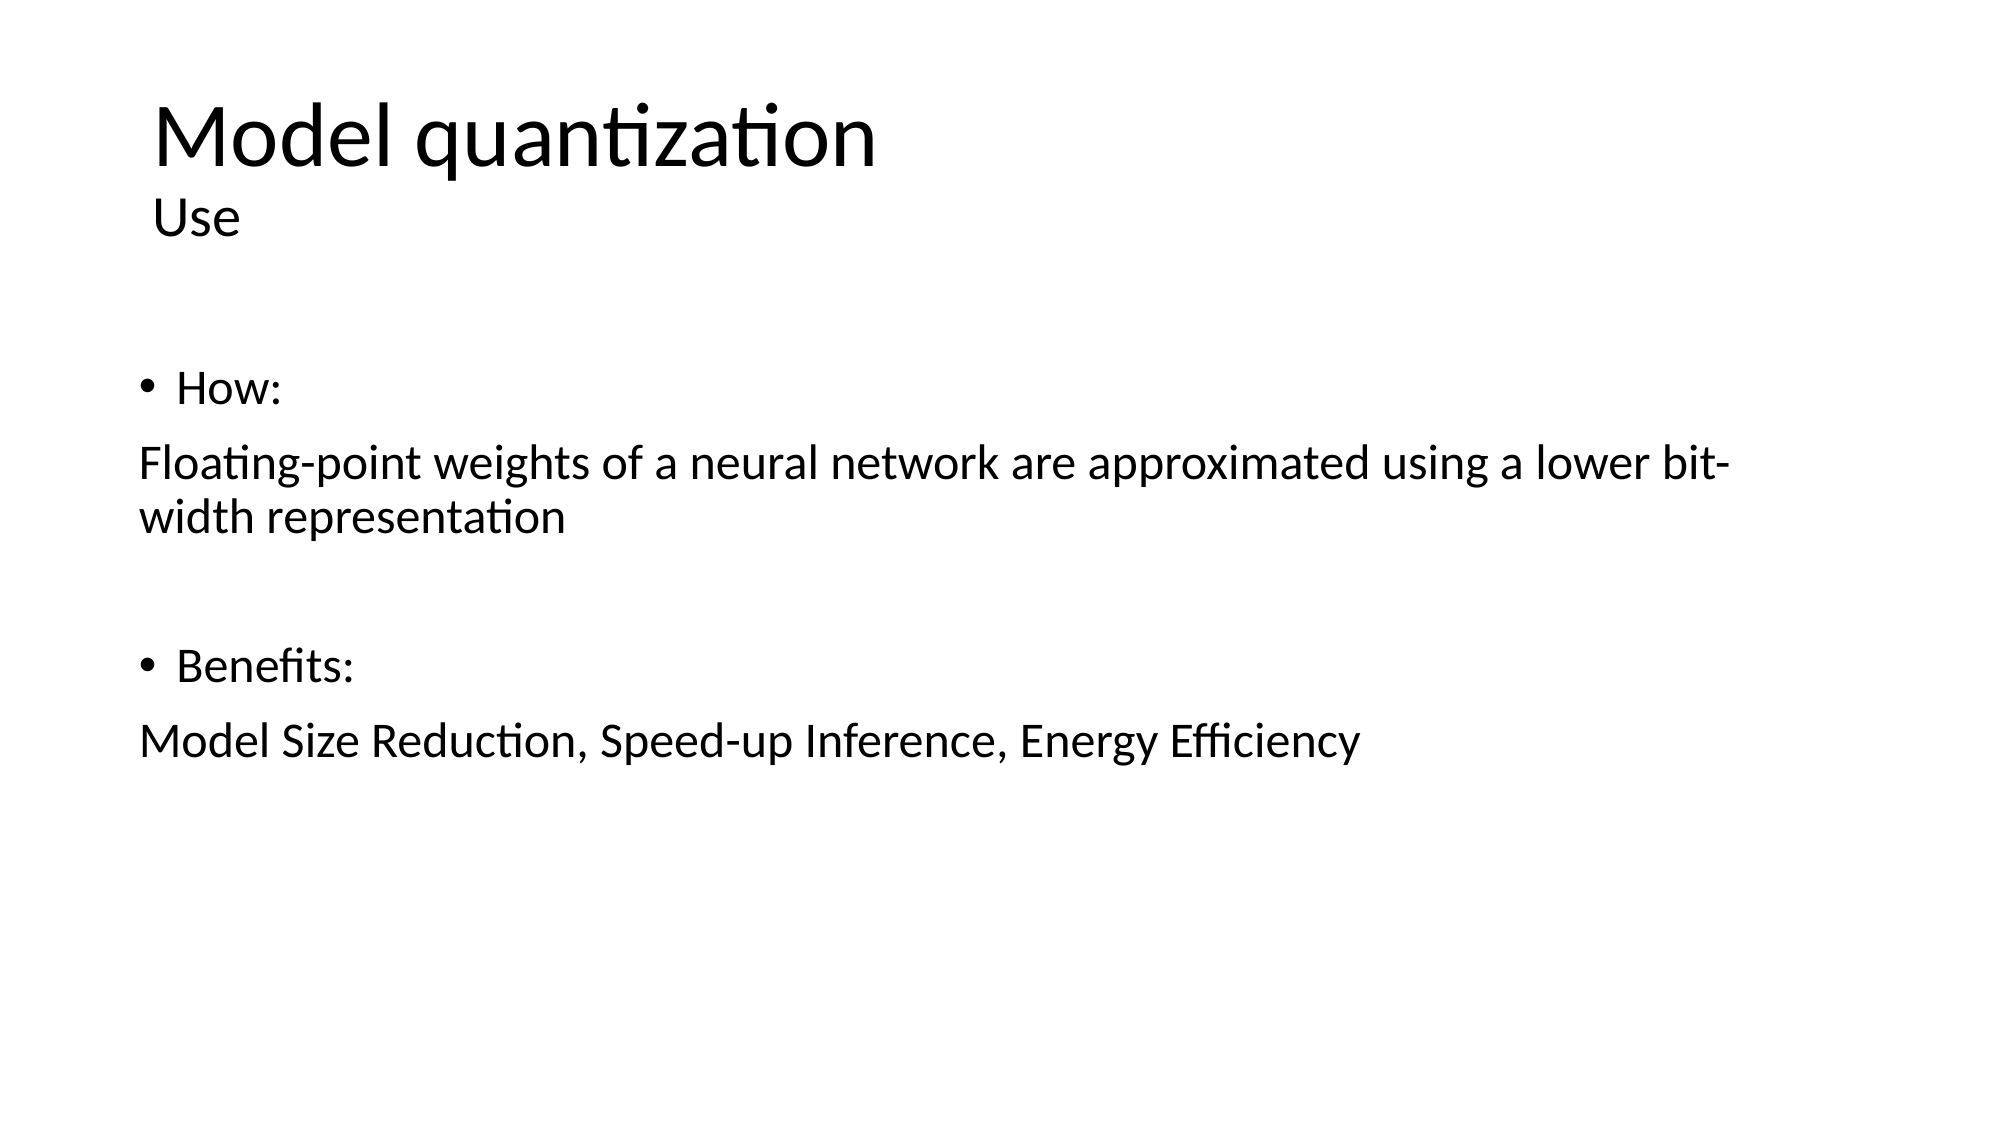

# Model quantization Use
How:
Floating-point weights of a neural network are approximated using a lower bit-width representation

Benefits:
Model Size Reduction, Speed-up Inference, Energy Efficiency